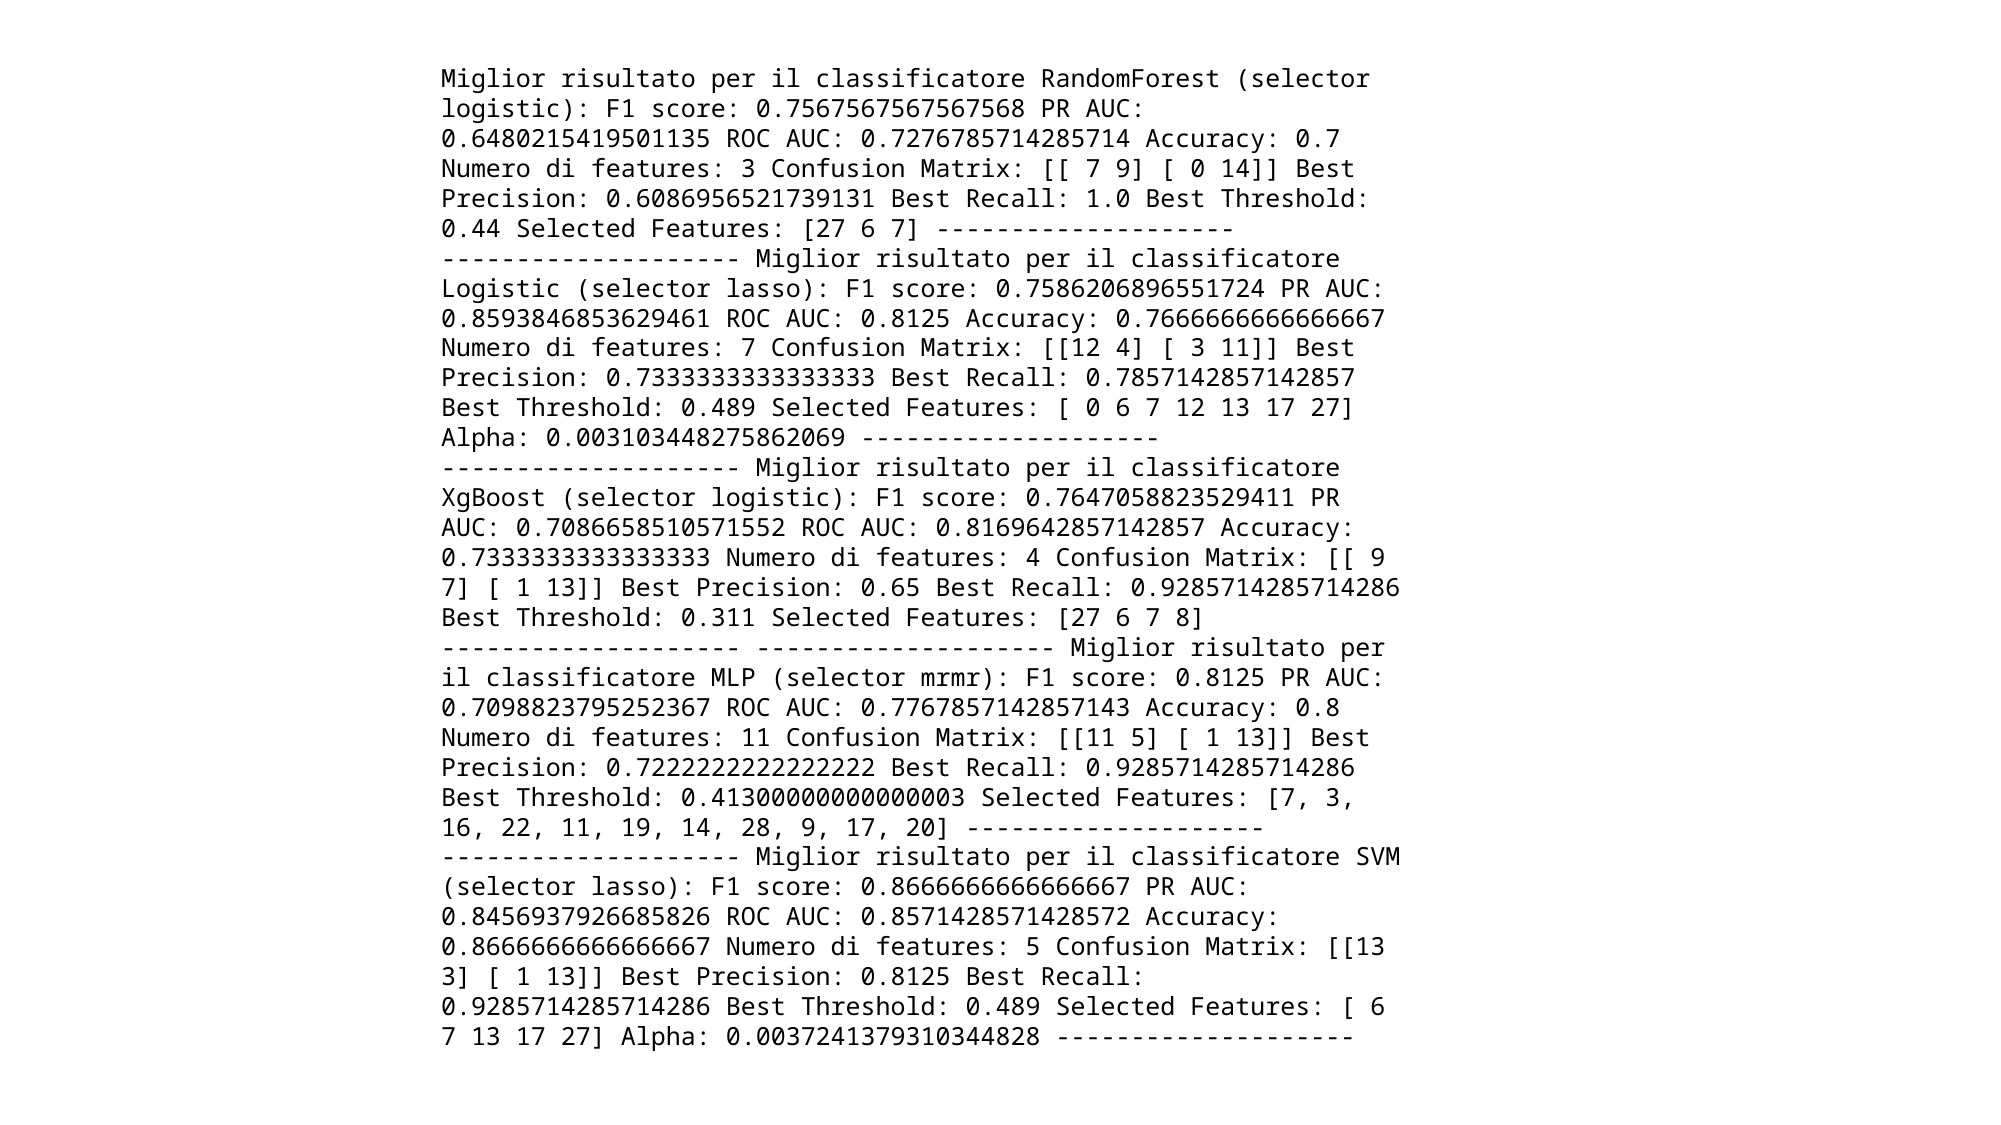

Miglior risultato per il classificatore RandomForest (selector logistic): F1 score: 0.7567567567567568 PR AUC: 0.6480215419501135 ROC AUC: 0.7276785714285714 Accuracy: 0.7 Numero di features: 3 Confusion Matrix: [[ 7 9] [ 0 14]] Best Precision: 0.6086956521739131 Best Recall: 1.0 Best Threshold: 0.44 Selected Features: [27 6 7] -------------------- -------------------- Miglior risultato per il classificatore Logistic (selector lasso): F1 score: 0.7586206896551724 PR AUC: 0.8593846853629461 ROC AUC: 0.8125 Accuracy: 0.7666666666666667 Numero di features: 7 Confusion Matrix: [[12 4] [ 3 11]] Best Precision: 0.7333333333333333 Best Recall: 0.7857142857142857 Best Threshold: 0.489 Selected Features: [ 0 6 7 12 13 17 27] Alpha: 0.003103448275862069 -------------------- -------------------- Miglior risultato per il classificatore XgBoost (selector logistic): F1 score: 0.7647058823529411 PR AUC: 0.7086658510571552 ROC AUC: 0.8169642857142857 Accuracy: 0.7333333333333333 Numero di features: 4 Confusion Matrix: [[ 9 7] [ 1 13]] Best Precision: 0.65 Best Recall: 0.9285714285714286 Best Threshold: 0.311 Selected Features: [27 6 7 8] -------------------- -------------------- Miglior risultato per il classificatore MLP (selector mrmr): F1 score: 0.8125 PR AUC: 0.7098823795252367 ROC AUC: 0.7767857142857143 Accuracy: 0.8 Numero di features: 11 Confusion Matrix: [[11 5] [ 1 13]] Best Precision: 0.7222222222222222 Best Recall: 0.9285714285714286 Best Threshold: 0.41300000000000003 Selected Features: [7, 3, 16, 22, 11, 19, 14, 28, 9, 17, 20] -------------------- -------------------- Miglior risultato per il classificatore SVM (selector lasso): F1 score: 0.8666666666666667 PR AUC: 0.8456937926685826 ROC AUC: 0.8571428571428572 Accuracy: 0.8666666666666667 Numero di features: 5 Confusion Matrix: [[13 3] [ 1 13]] Best Precision: 0.8125 Best Recall: 0.9285714285714286 Best Threshold: 0.489 Selected Features: [ 6 7 13 17 27] Alpha: 0.0037241379310344828 --------------------